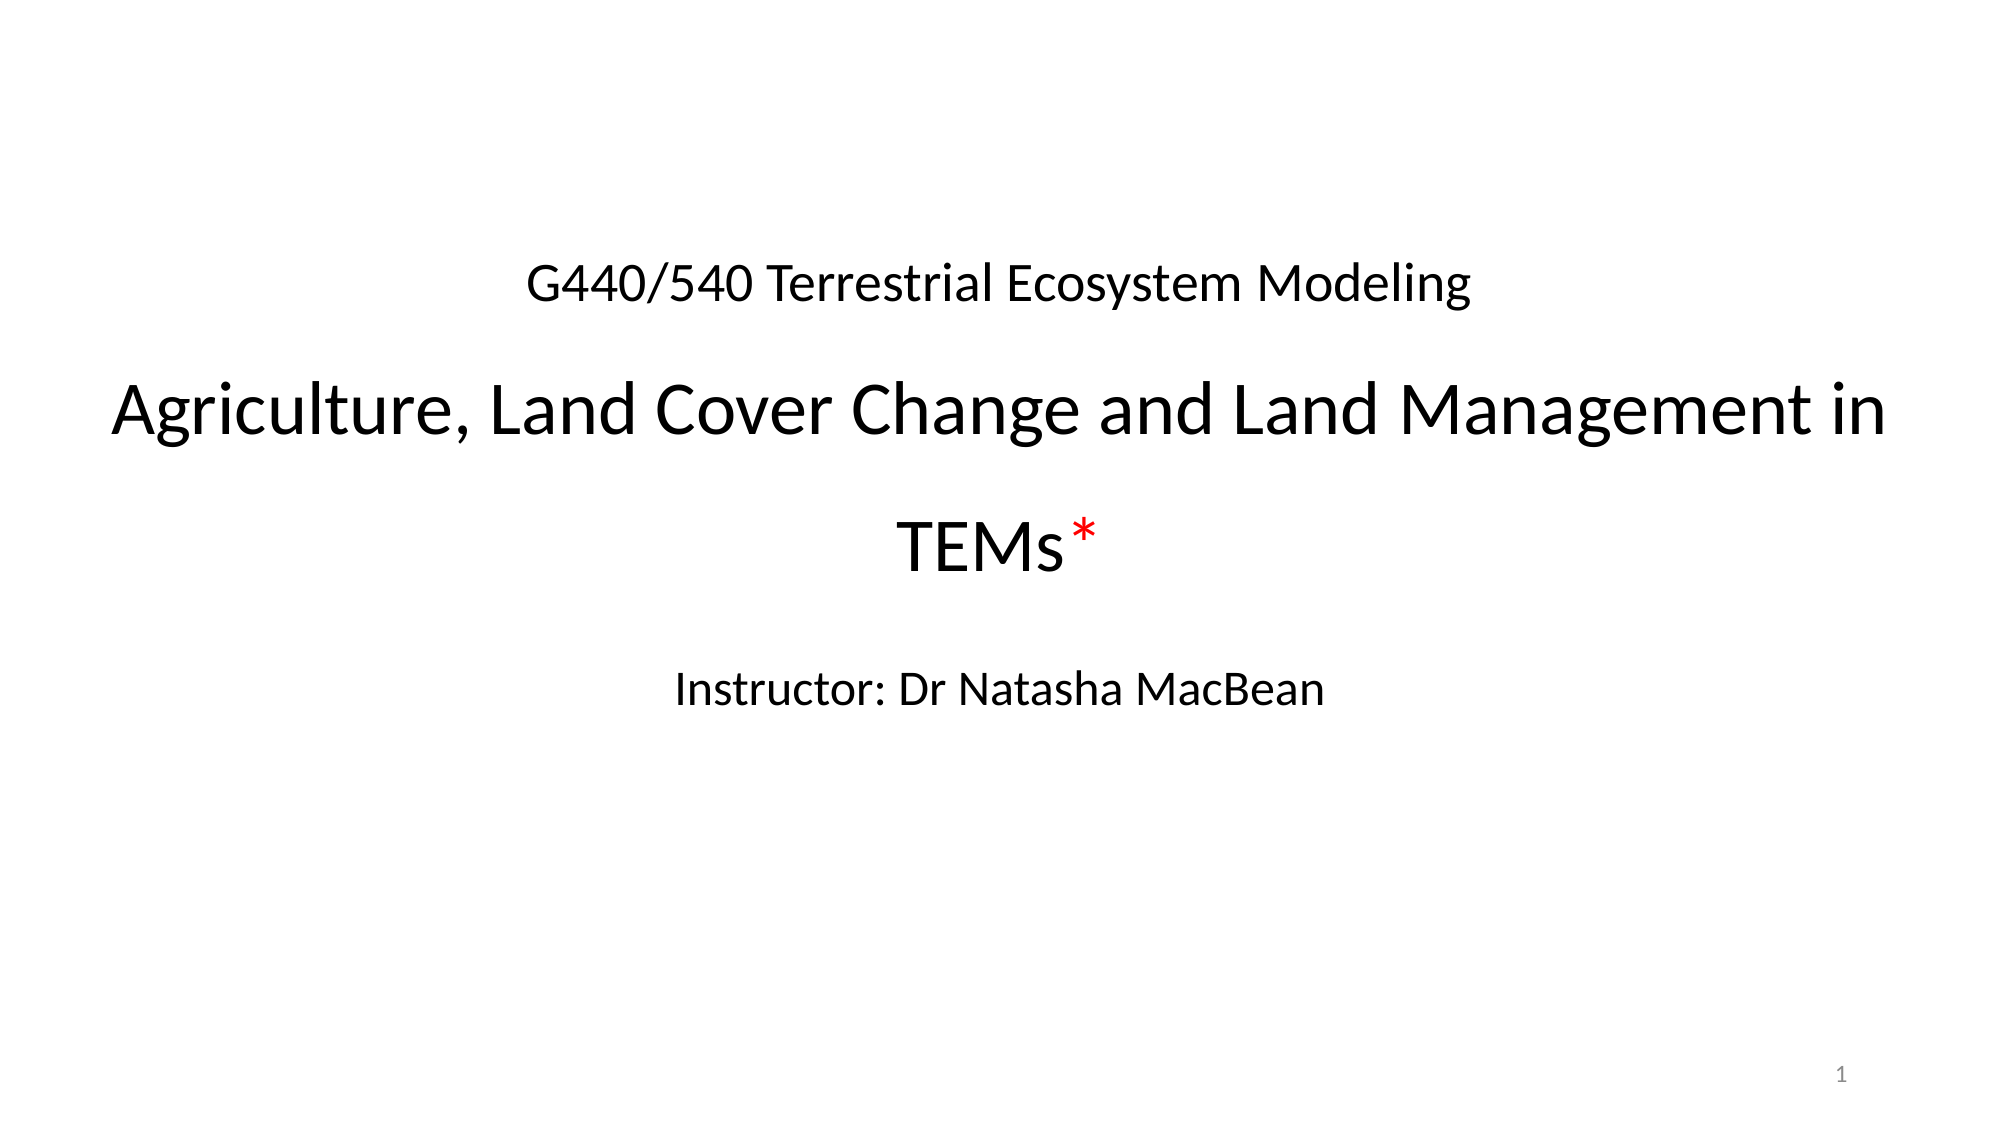

# G440/540 Terrestrial Ecosystem Modeling Agriculture, Land Cover Change and Land Management in TEMs*
Instructor: Dr Natasha MacBean
1